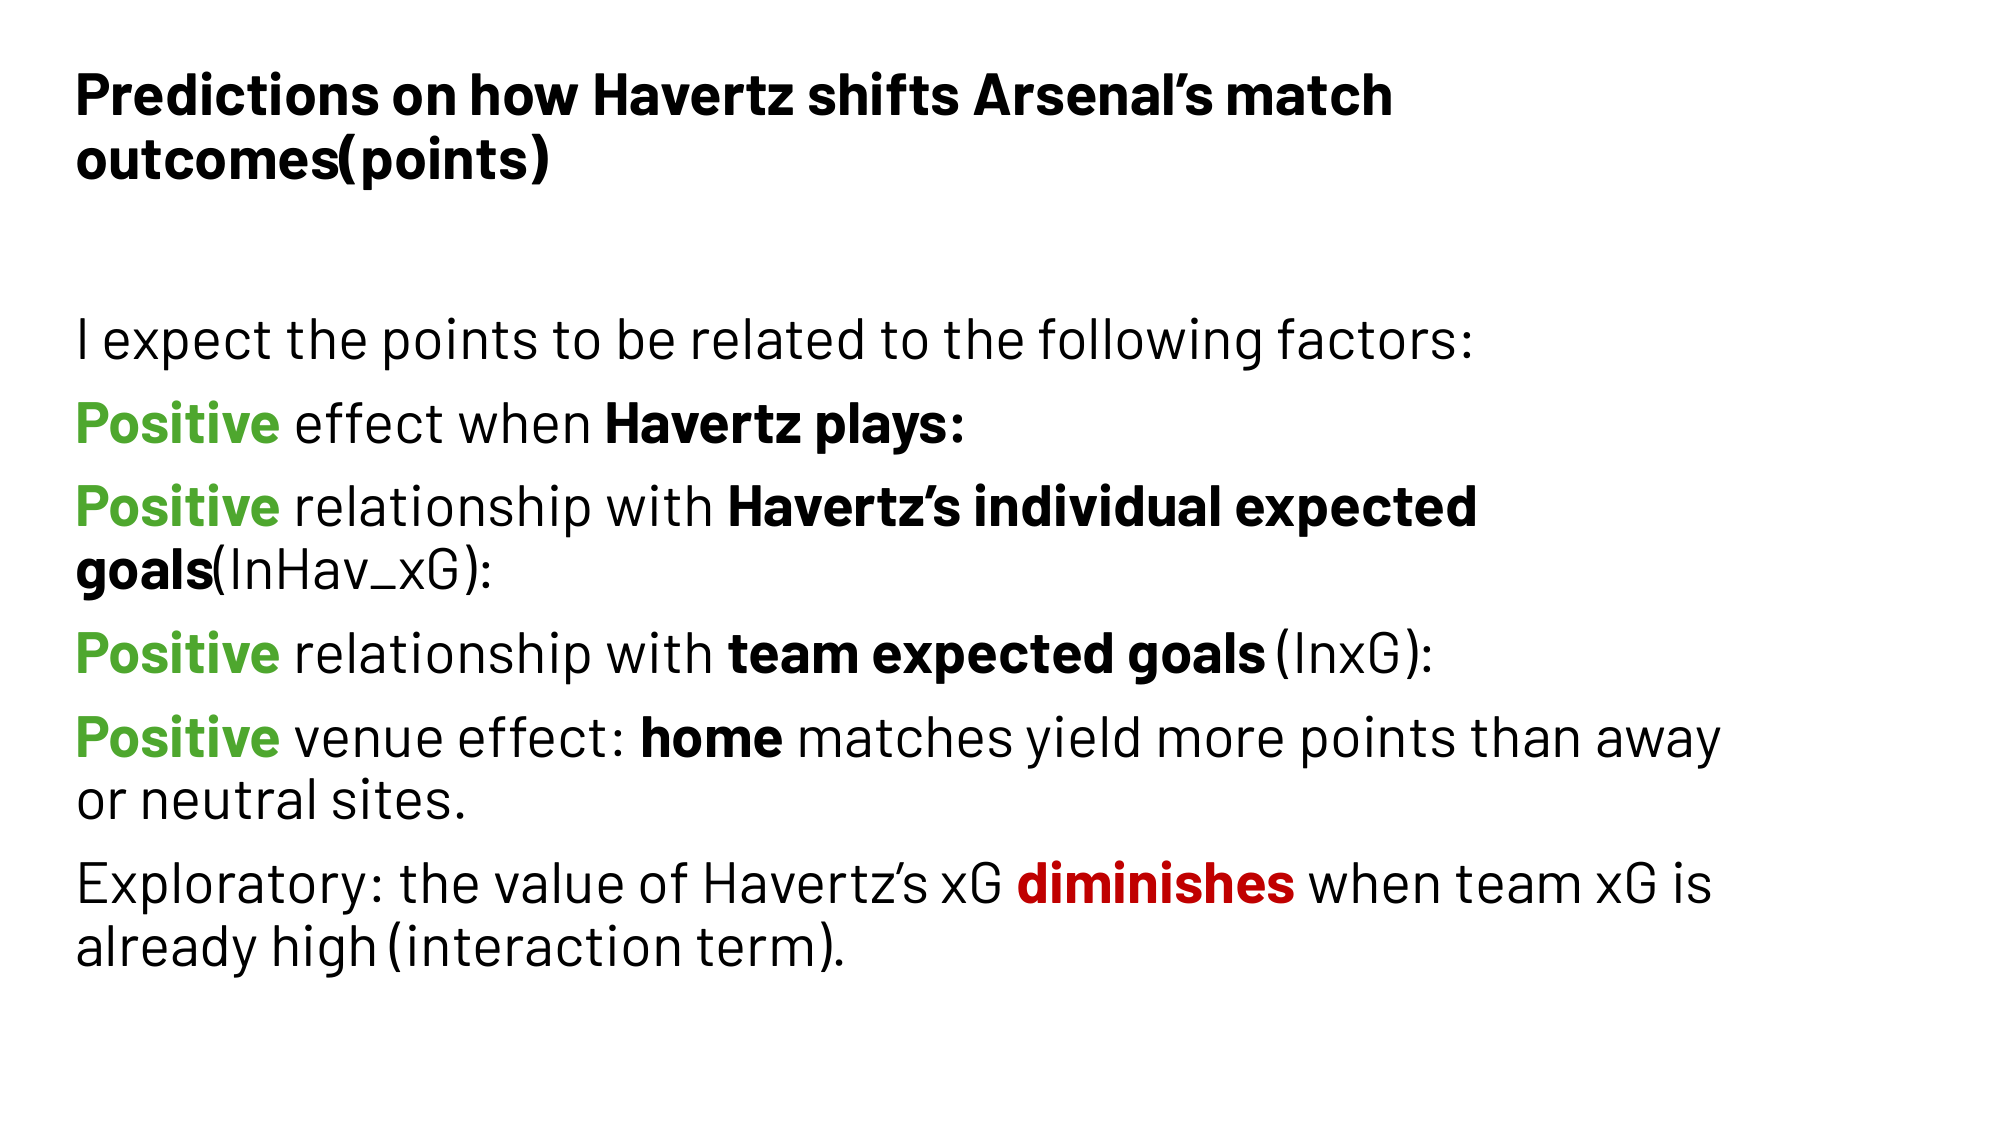

# Predictions on how Havertz shifts Arsenal’s match outcomes(points)
I expect the points to be related to the following factors:
Positive effect when Havertz plays:
Positive relationship with Havertz’s individual expected goals(lnHav_xG):
Positive relationship with team expected goals (lnxG):
Positive venue effect: home matches yield more points than away or neutral sites.
Exploratory: the value of Havertz’s xG diminishes when team xG is already high (interaction term).